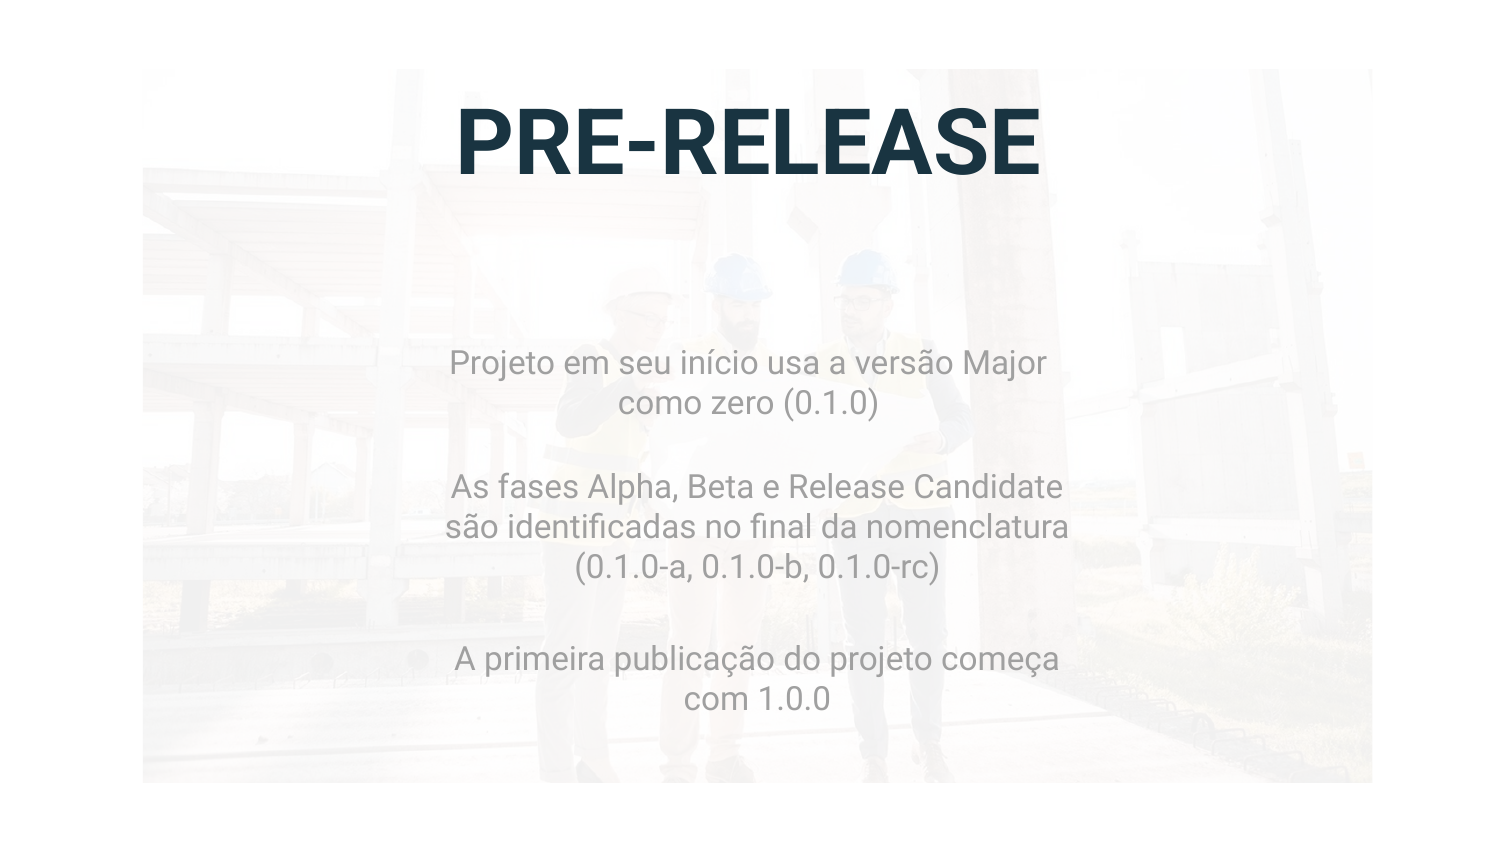

# PRE-RELEASE
Projeto em seu início usa a versão Major como zero (0.1.0)
As fases Alpha, Beta e Release Candidate são identificadas no final da nomenclatura (0.1.0-a, 0.1.0-b, 0.1.0-rc)
A primeira publicação do projeto começa com 1.0.0